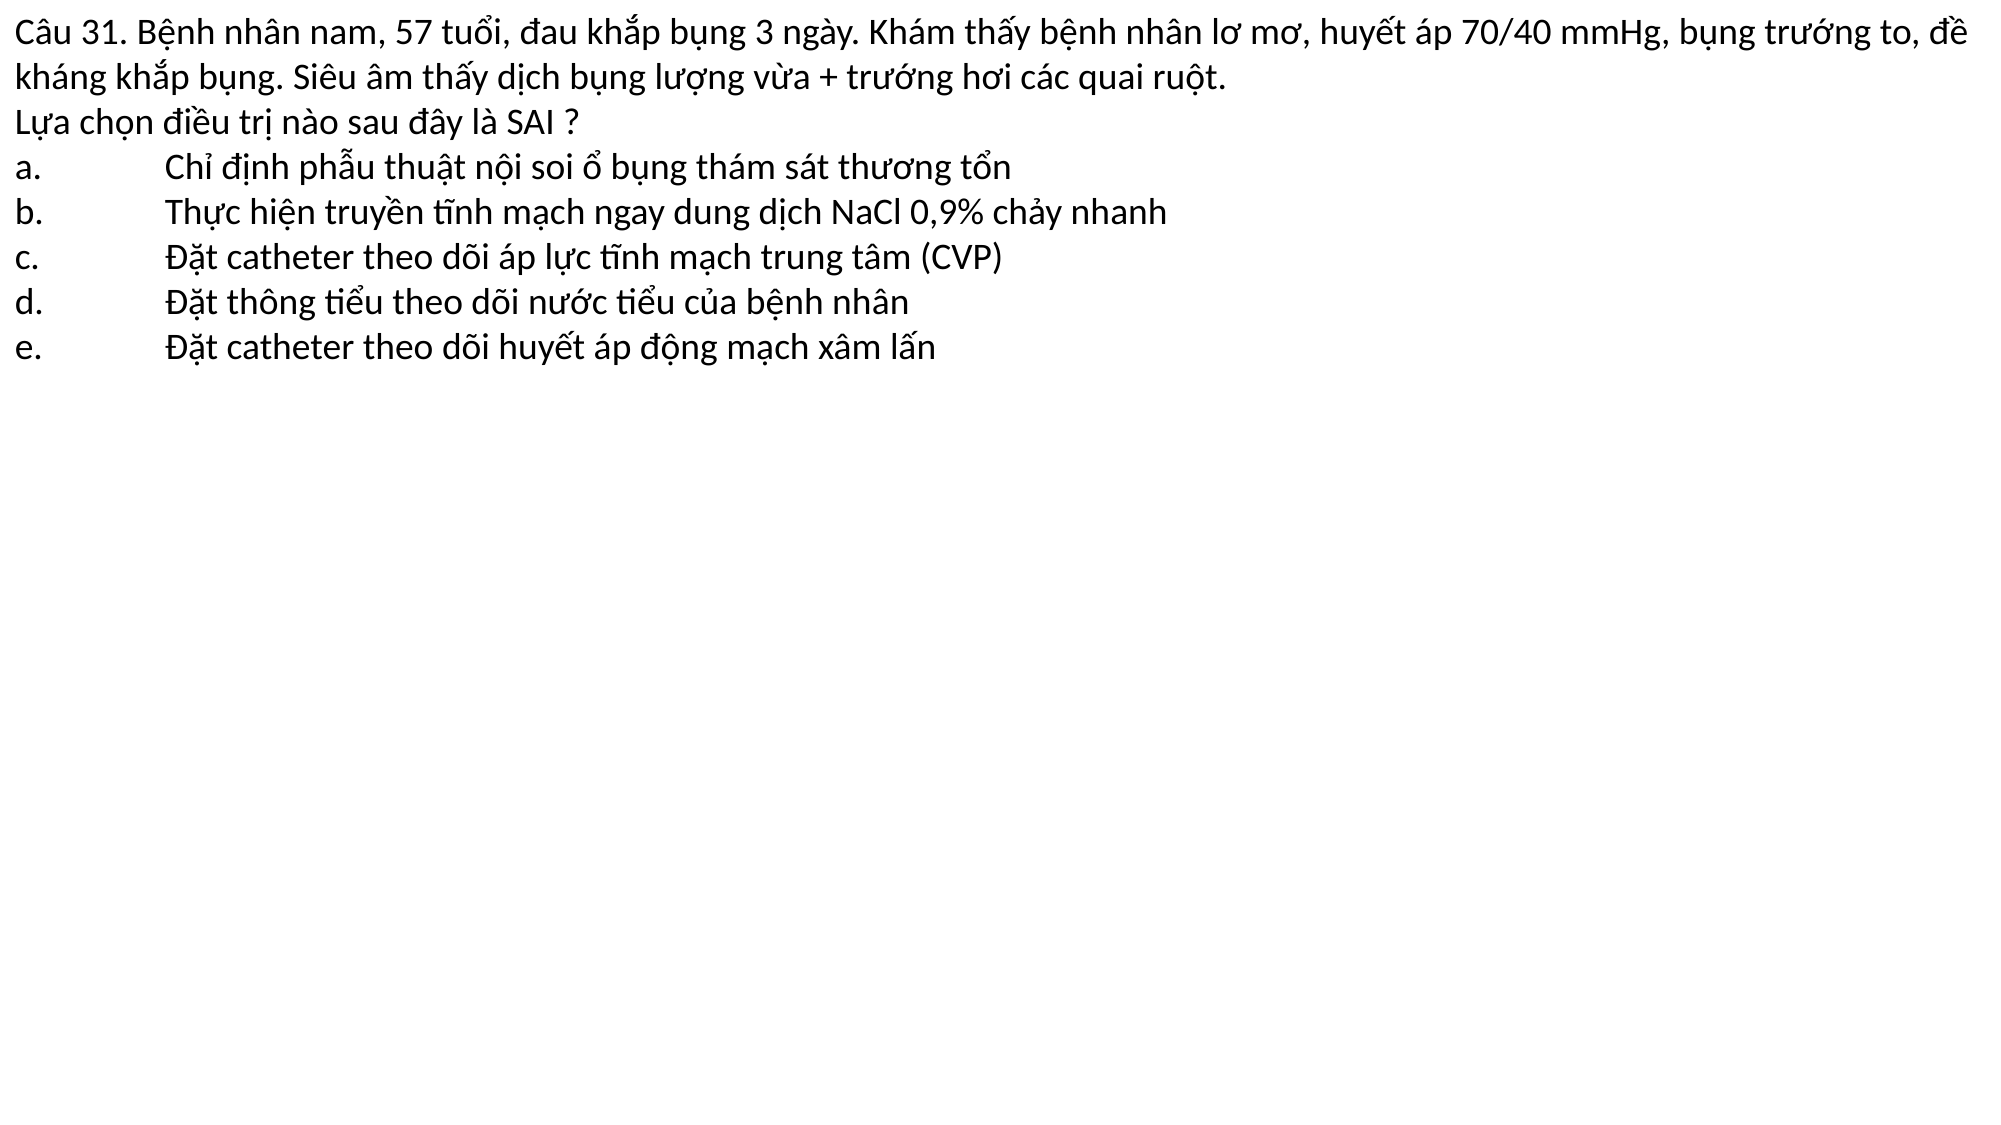

Câu 31. Bệnh nhân nam, 57 tuổi, đau khắp bụng 3 ngày. Khám thấy bệnh nhân lơ mơ, huyết áp 70/40 mmHg, bụng trướng to, đề kháng khắp bụng. Siêu âm thấy dịch bụng lượng vừa + trướng hơi các quai ruột.
Lựa chọn điều trị nào sau đây là SAI ?
a.	Chỉ định phẫu thuật nội soi ổ bụng thám sát thương tổn
b.	Thực hiện truyền tĩnh mạch ngay dung dịch NaCl 0,9% chảy nhanh
c.	Đặt catheter theo dõi áp lực tĩnh mạch trung tâm (CVP)
d.	Đặt thông tiểu theo dõi nước tiểu của bệnh nhân
e.	Đặt catheter theo dõi huyết áp động mạch xâm lấn

#